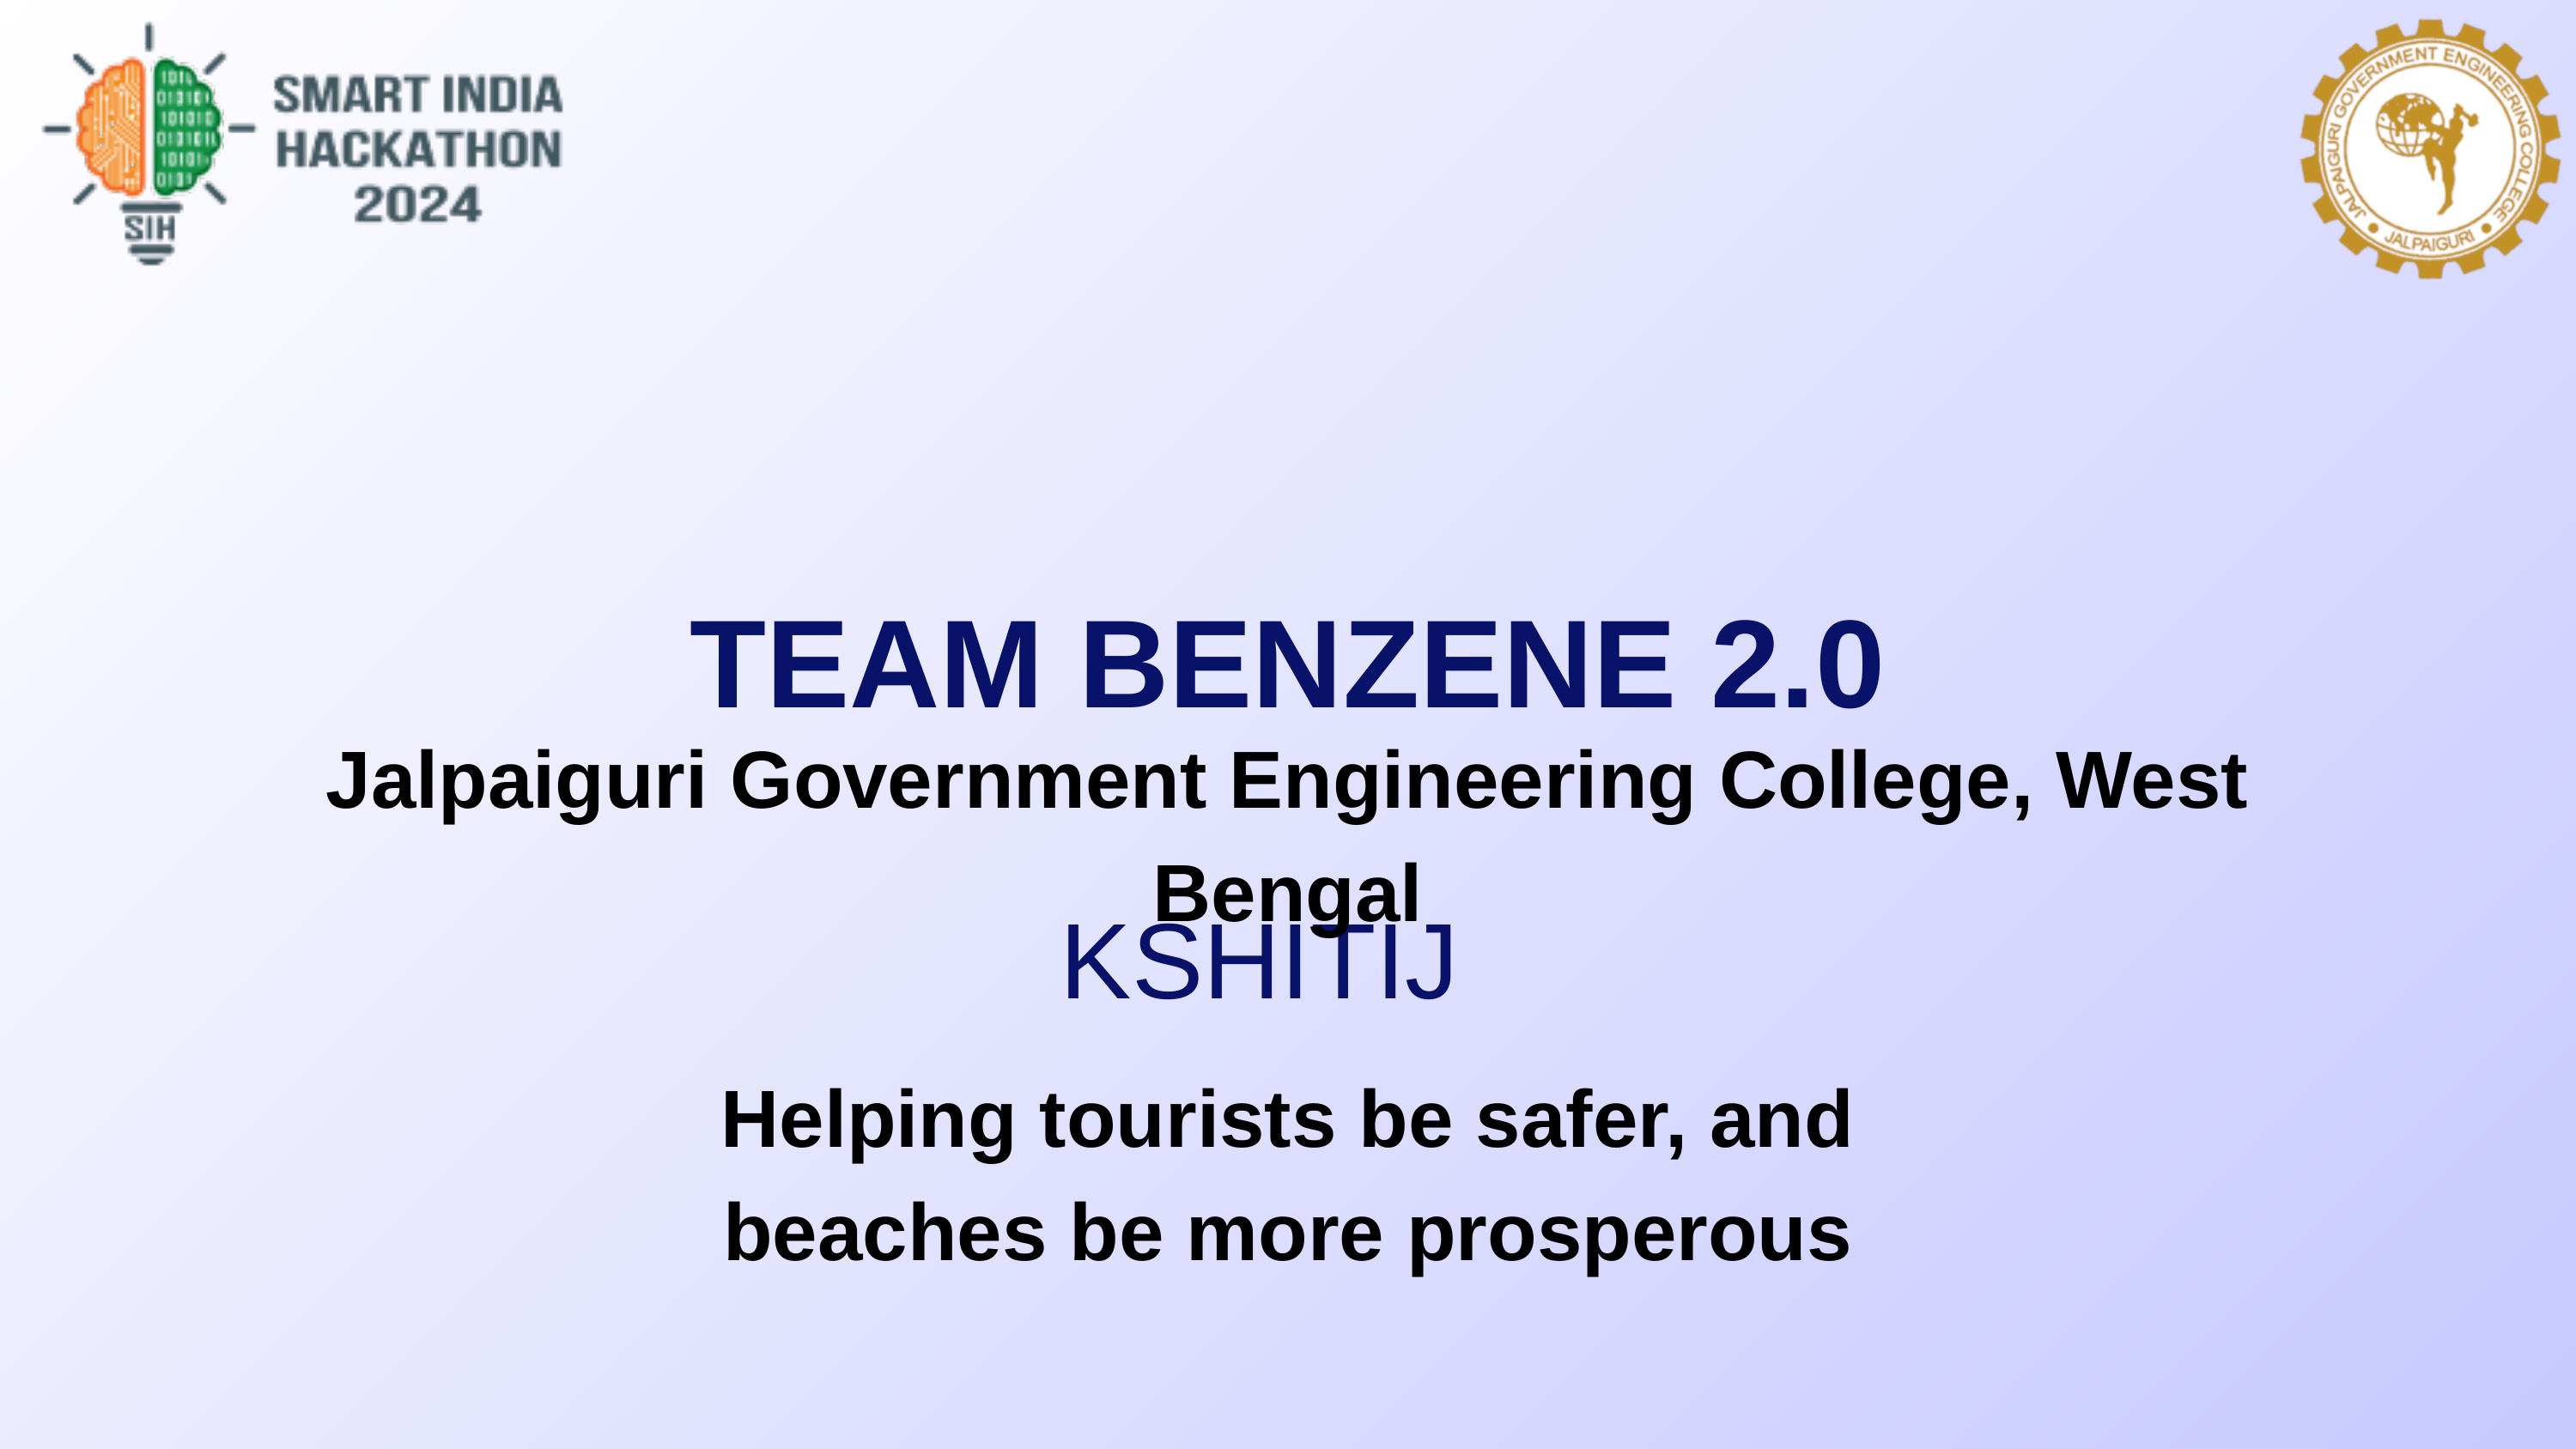

TEAM BENZENE 2.0
Jalpaiguri Government Engineering College, West Bengal
KSHITIJ
Helping tourists be safer, and beaches be more prosperous